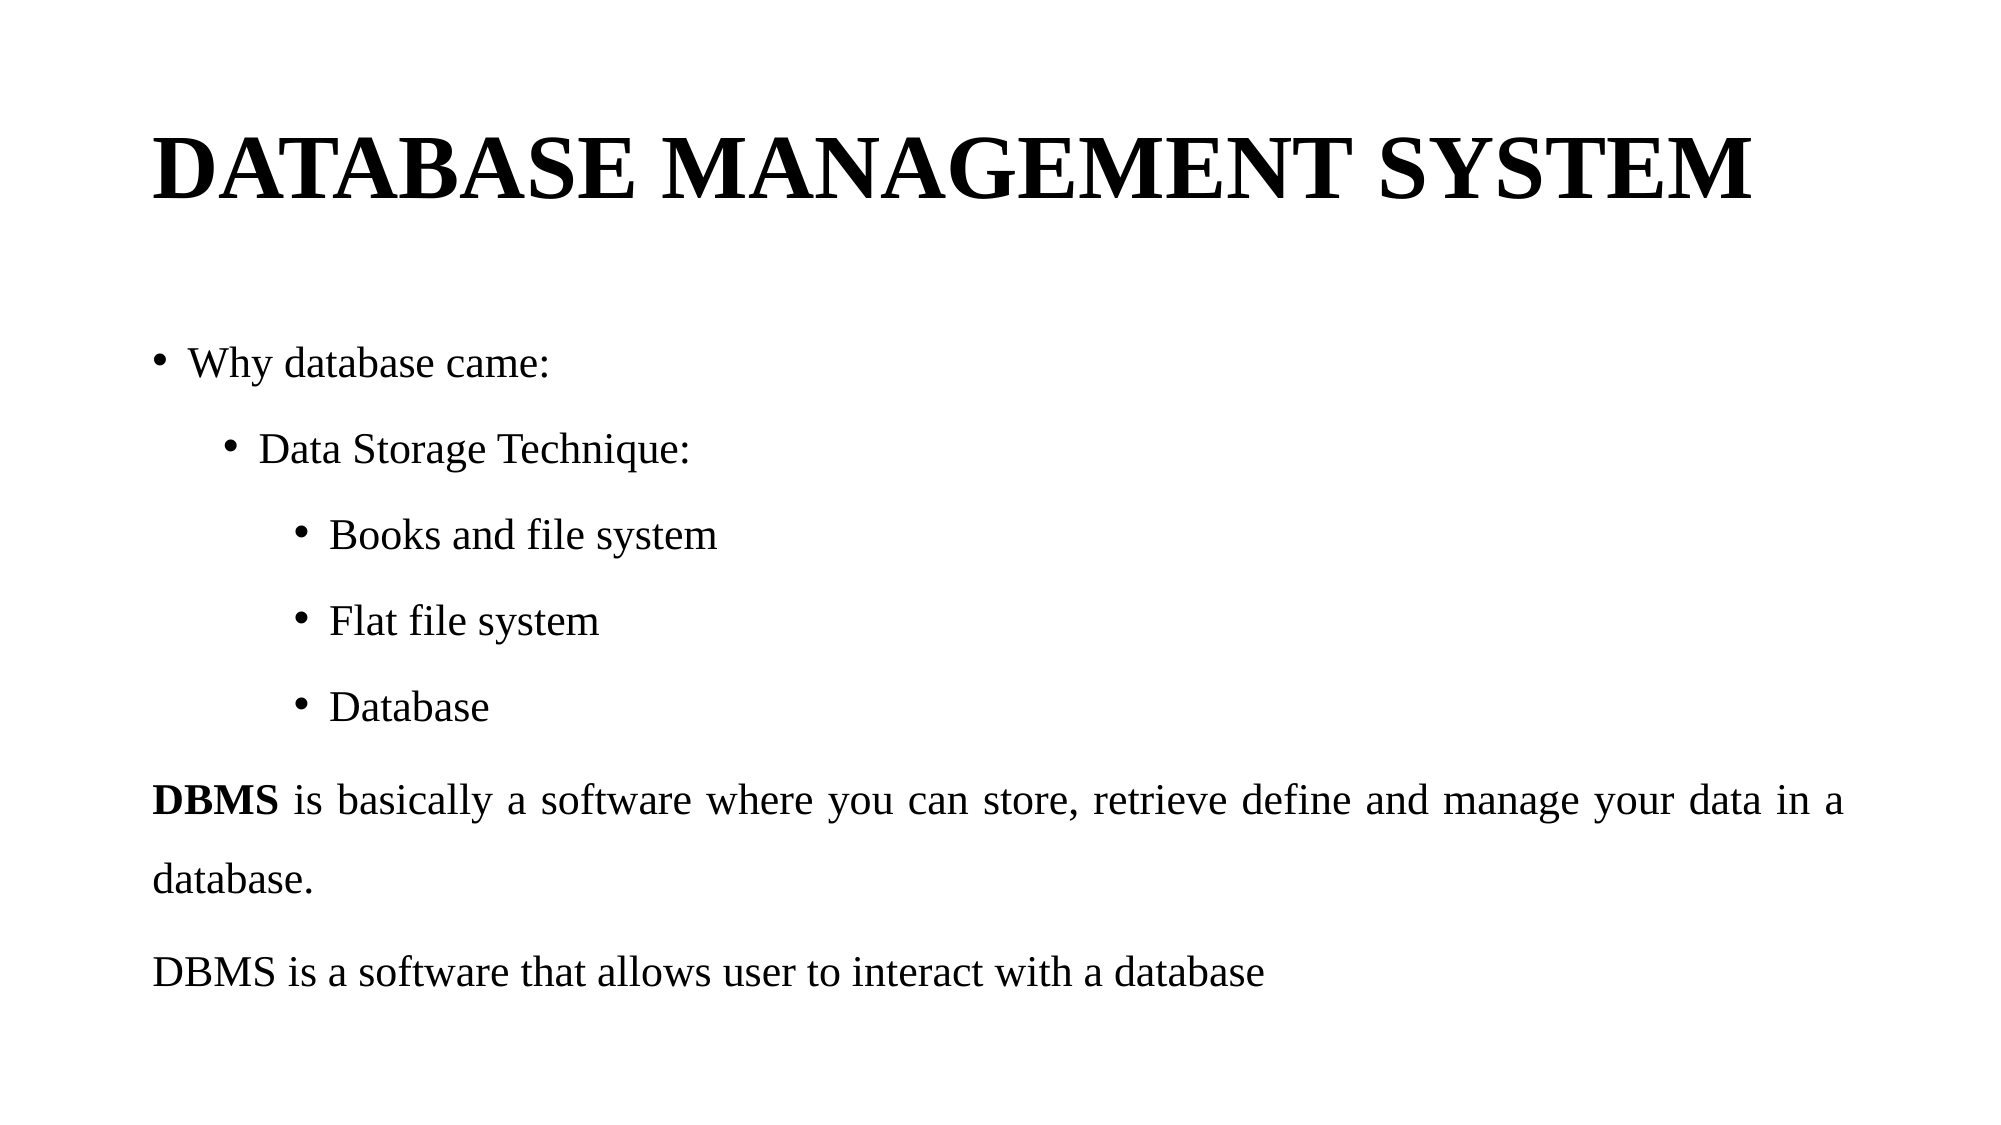

# DATABASE MANAGEMENT SYSTEM
Why database came:
Data Storage Technique:
Books and file system
Flat file system
Database
DBMS is basically a software where you can store, retrieve define and manage your data in a database.
DBMS is a software that allows user to interact with a database